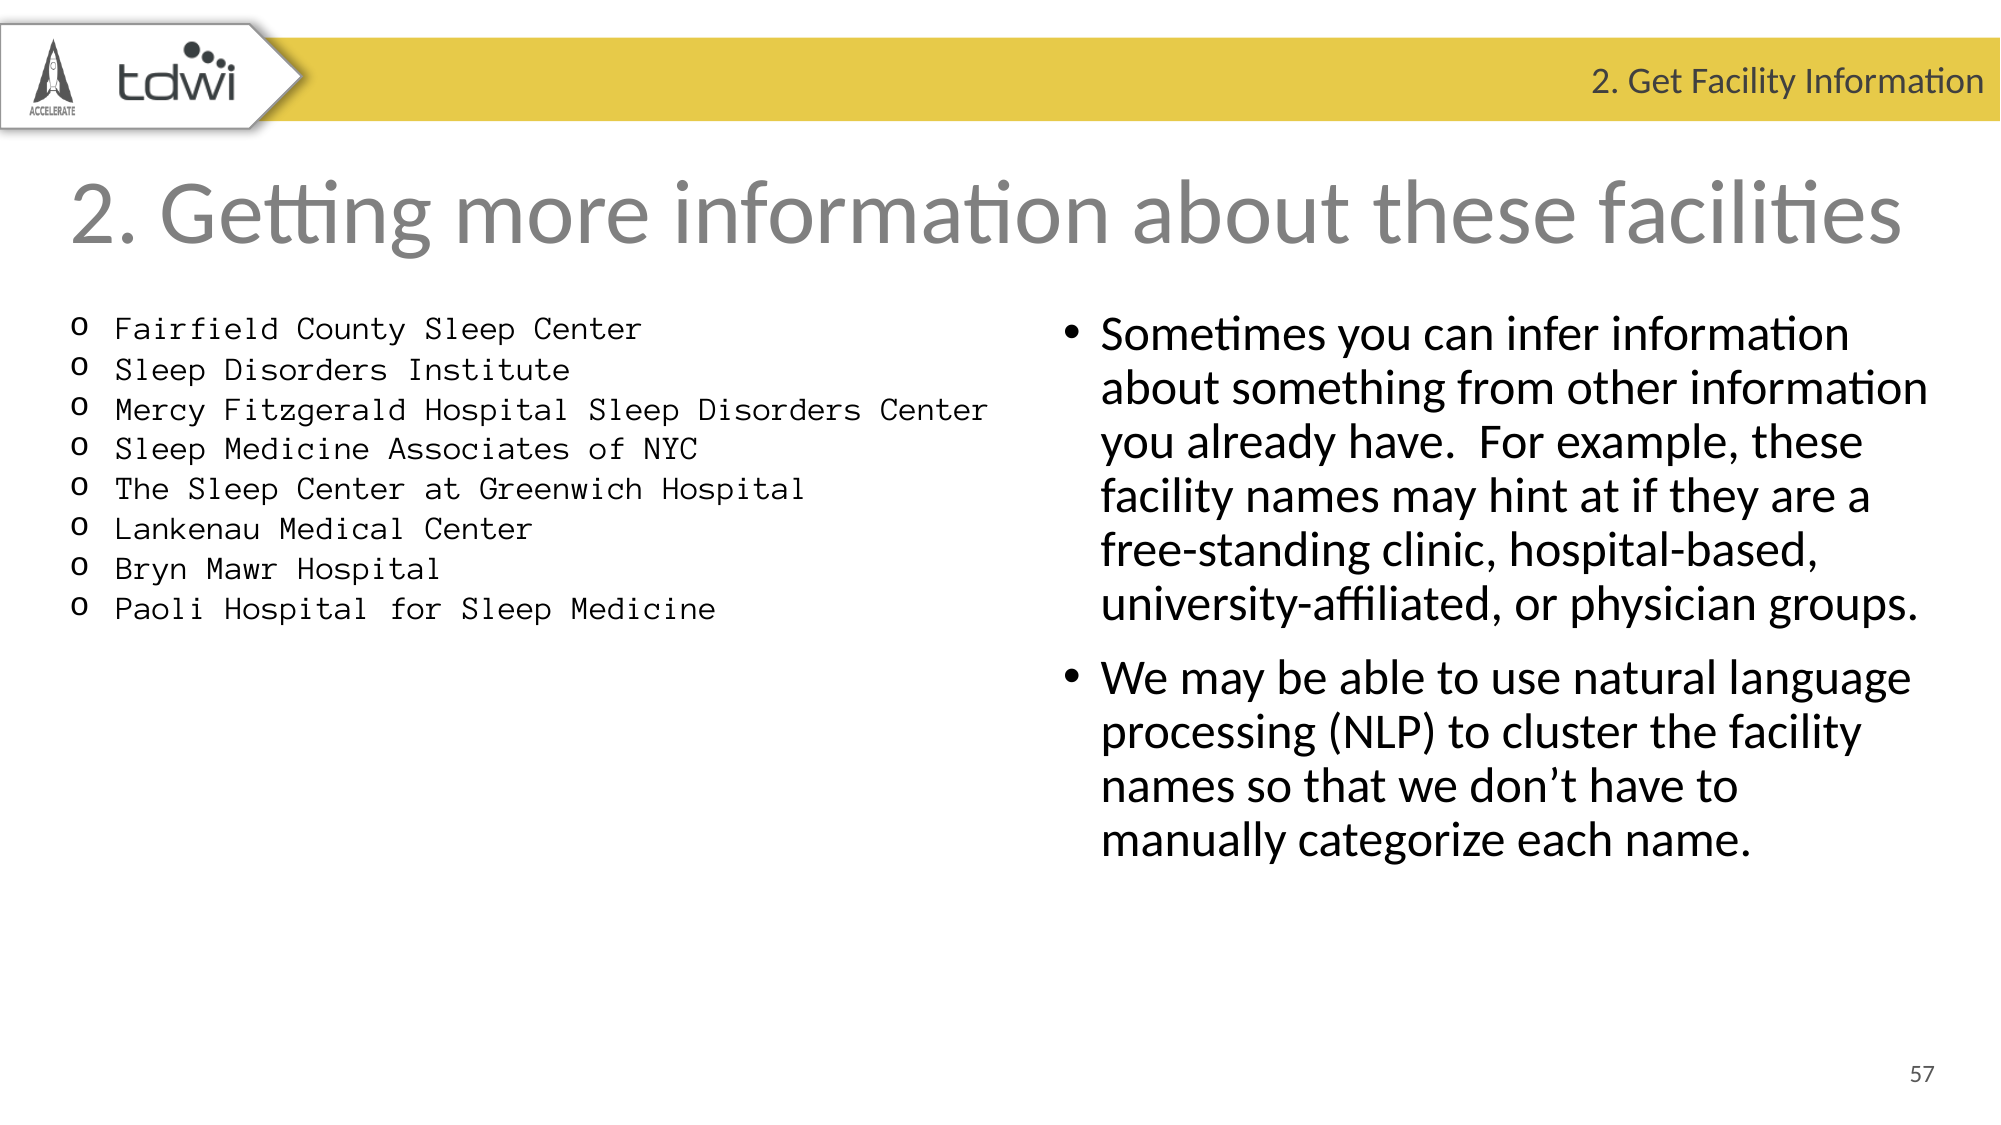

2. Get Facility Information
# 2. Getting more information about these facilities
Fairfield County Sleep Center
Sleep Disorders Institute
Mercy Fitzgerald Hospital Sleep Disorders Center
Sleep Medicine Associates of NYC
The Sleep Center at Greenwich Hospital
Lankenau Medical Center
Bryn Mawr Hospital
Paoli Hospital for Sleep Medicine
Sometimes you can infer information about something from other information you already have.  For example, these facility names may hint at if they are a free-standing clinic, hospital-based, university-affiliated, or physician groups.
We may be able to use natural language processing (NLP) to cluster the facility names so that we don’t have to manually categorize each name.
57